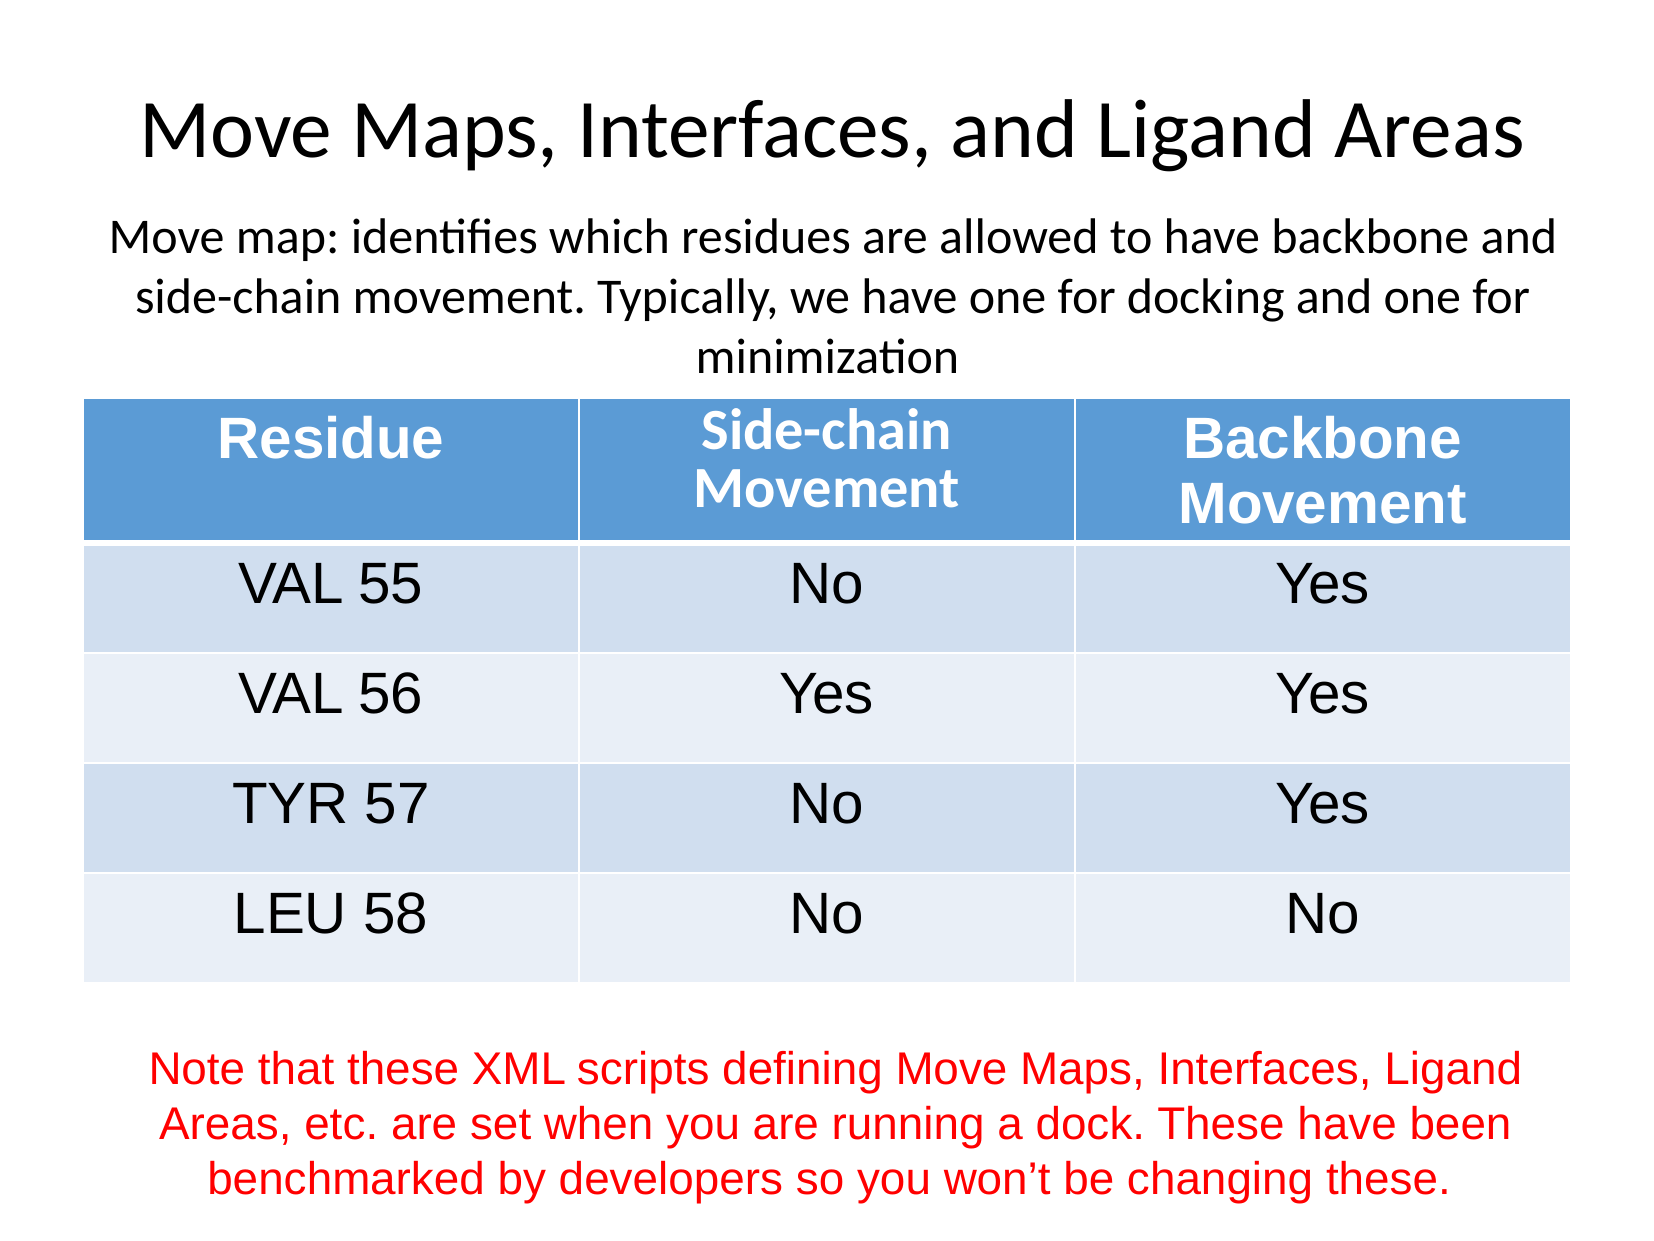

# Move Maps, Interfaces, and Ligand Areas
Move map: identifies which residues are allowed to have backbone and side-chain movement. Typically, we have one for docking and one for minimization

| Residue | Side-chain Movement | Backbone Movement |
| --- | --- | --- |
| VAL 55 | No | Yes |
| VAL 56 | Yes | Yes |
| TYR 57 | No | Yes |
| LEU 58 | No | No |
Note that these XML scripts defining Move Maps, Interfaces, Ligand Areas, etc. are set when you are running a dock. These have been benchmarked by developers so you won’t be changing these.